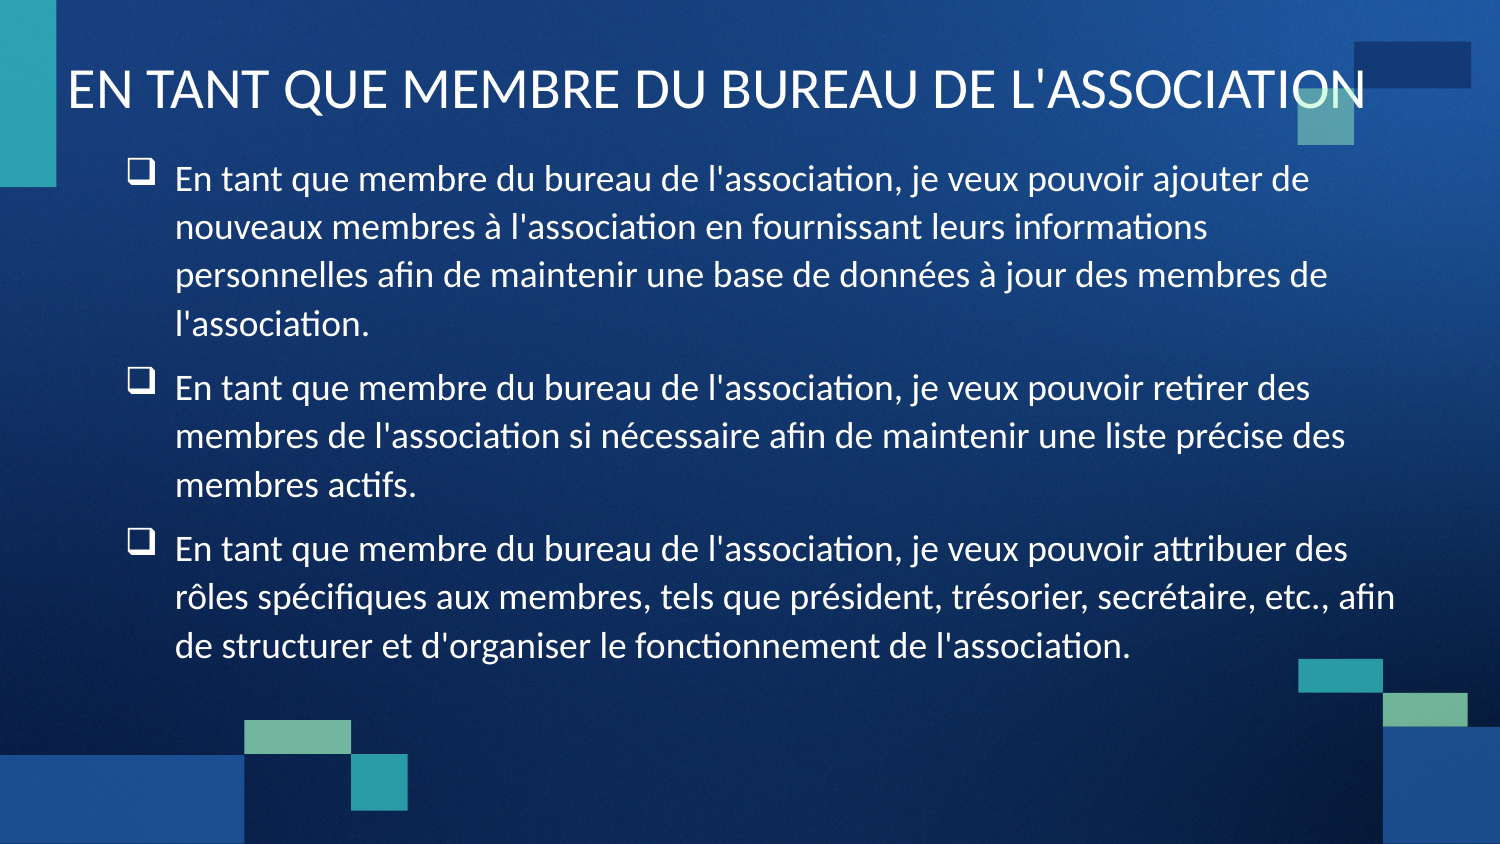

# EN TANT QUE MEMBRE DU BUREAU DE L'ASSOCIATION

En tant que membre du bureau de l'association, je veux pouvoir ajouter de nouveaux membres à l'association en fournissant leurs informations personnelles afin de maintenir une base de données à jour des membres de l'association.
En tant que membre du bureau de l'association, je veux pouvoir retirer des membres de l'association si nécessaire afin de maintenir une liste précise des membres actifs.
En tant que membre du bureau de l'association, je veux pouvoir attribuer des rôles spécifiques aux membres, tels que président, trésorier, secrétaire, etc., afin de structurer et d'organiser le fonctionnement de l'association.